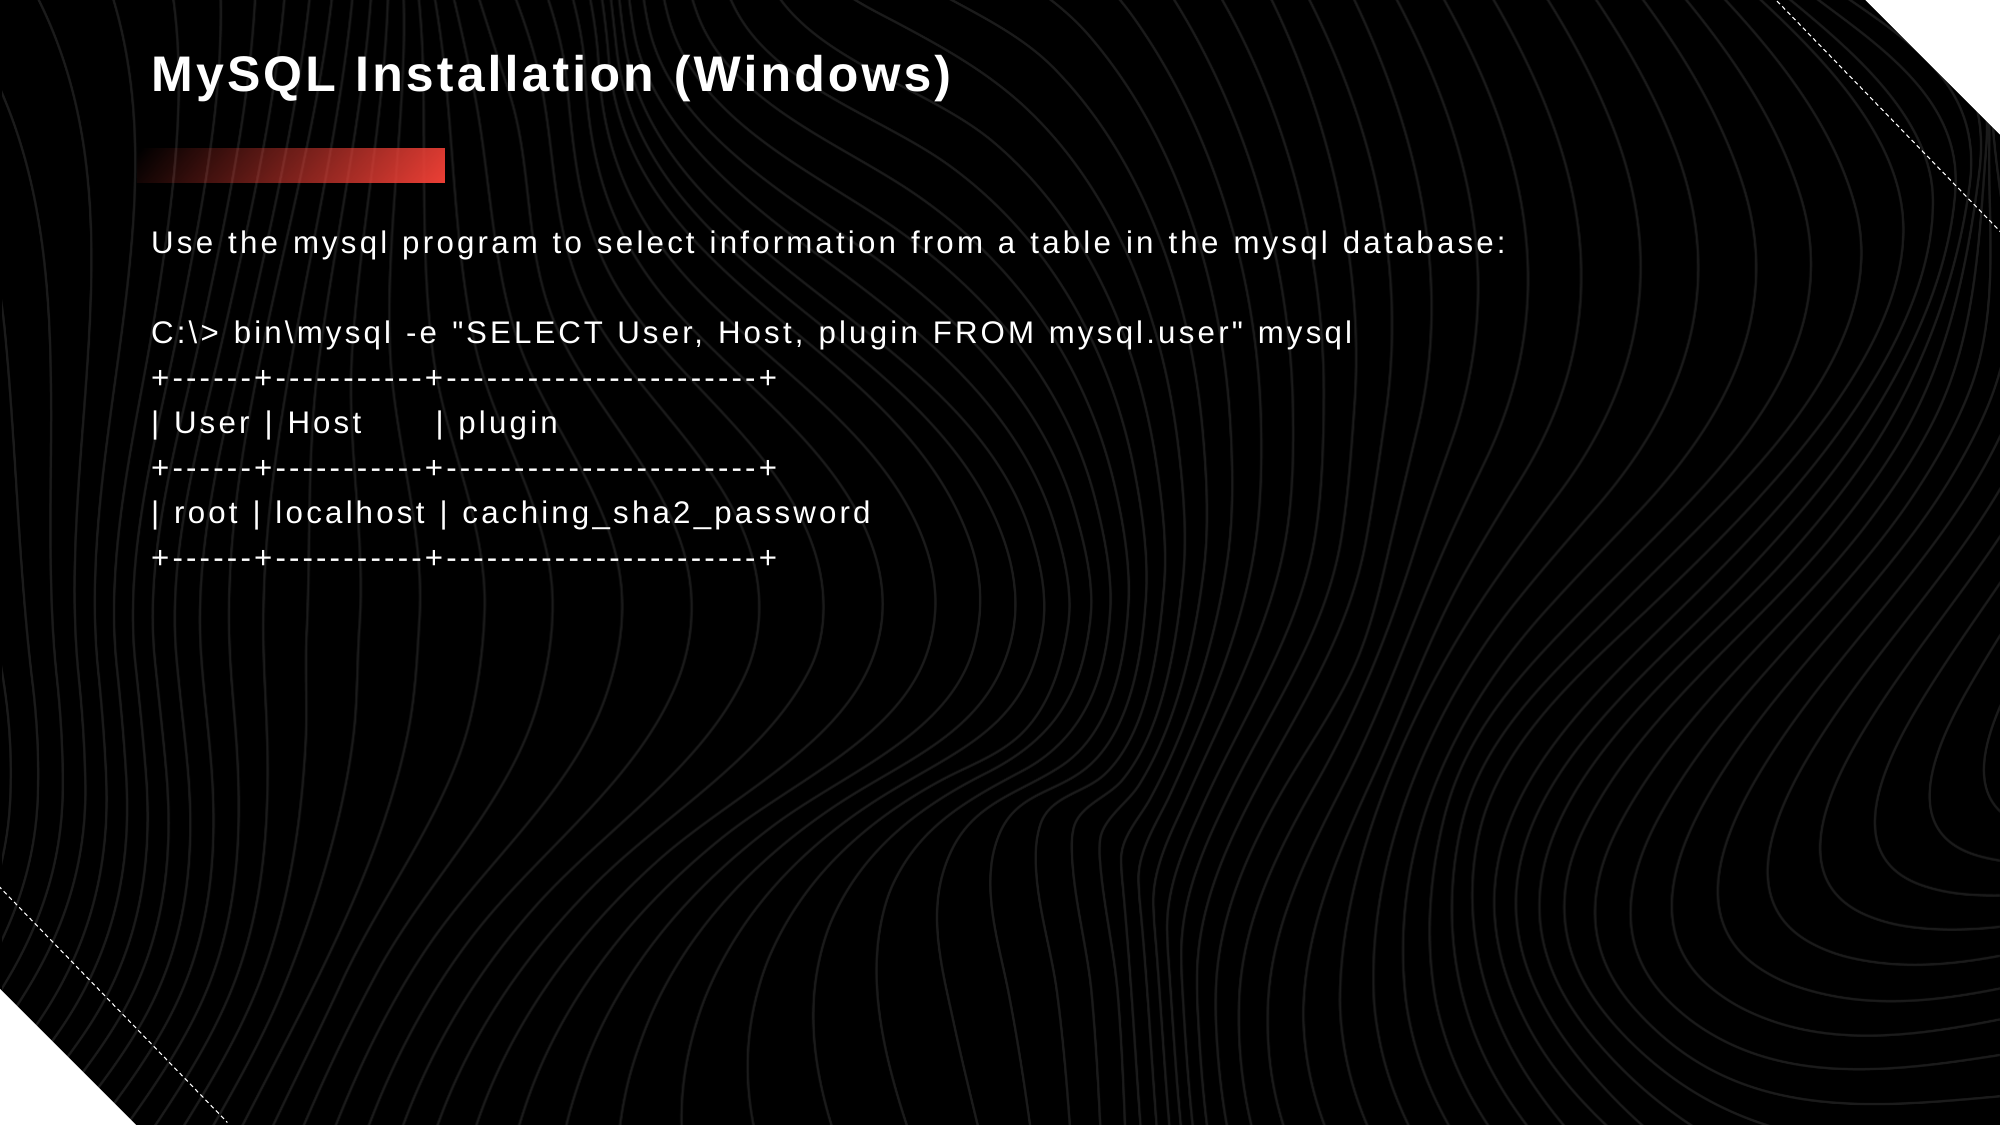

# MySQL Installation (Windows)
Use the mysql program to select information from a table in the mysql database:

C:\> bin\mysql -e "SELECT User, Host, plugin FROM mysql.user" mysql
+------+-----------+-----------------------+
| User | Host      | plugin
+------+-----------+-----------------------+
| root | localhost | caching_sha2_password
+------+-----------+-----------------------+